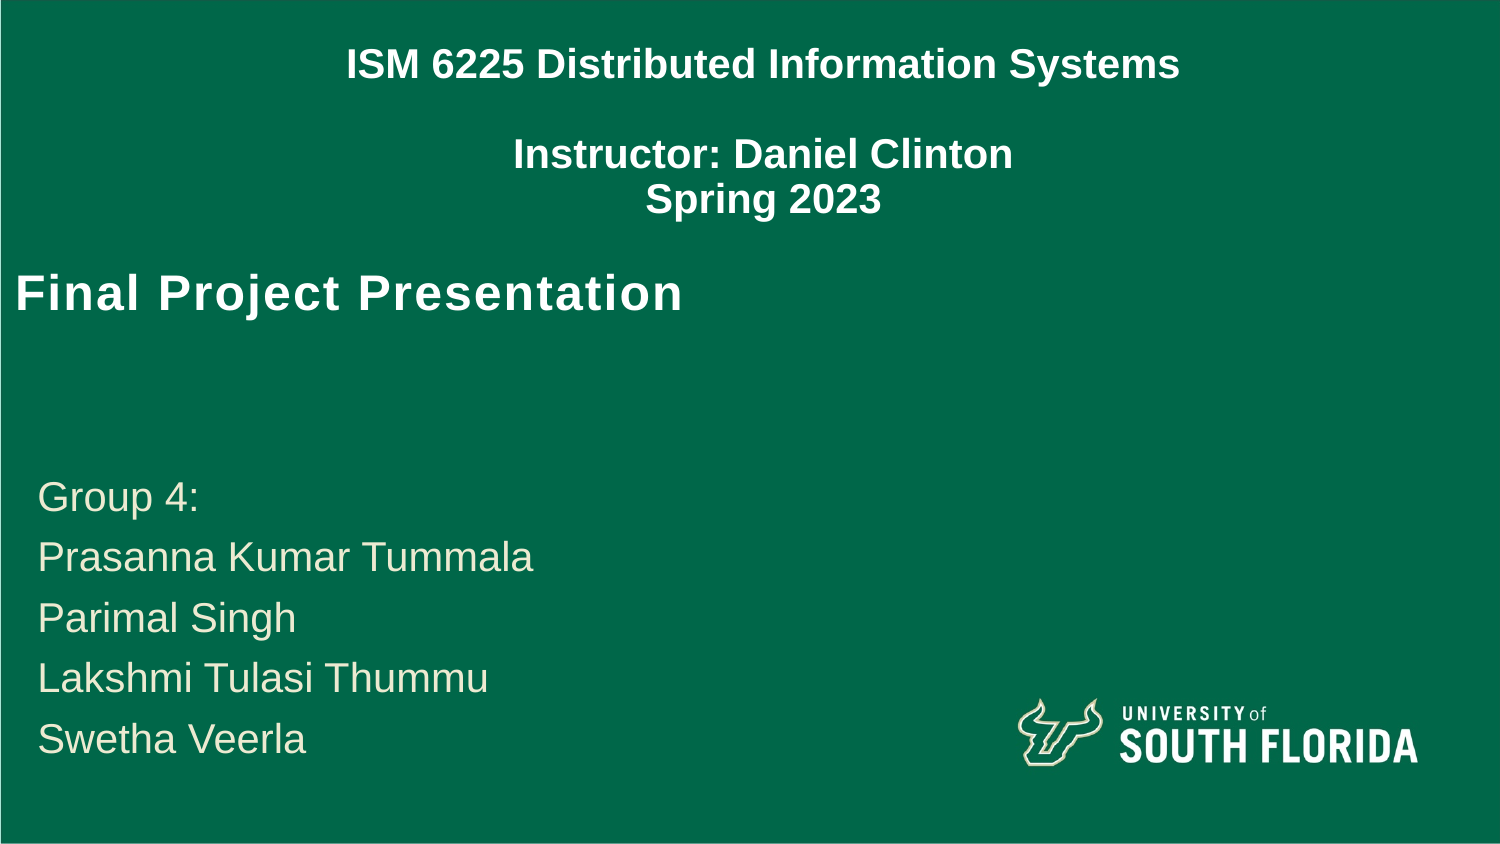

# ISM 6225 Distributed Information Systems Instructor: Daniel Clinton Spring 2023
Final Project Presentation
Group 4:
Prasanna Kumar Tummala
Parimal Singh
Lakshmi Tulasi Thummu
Swetha Veerla